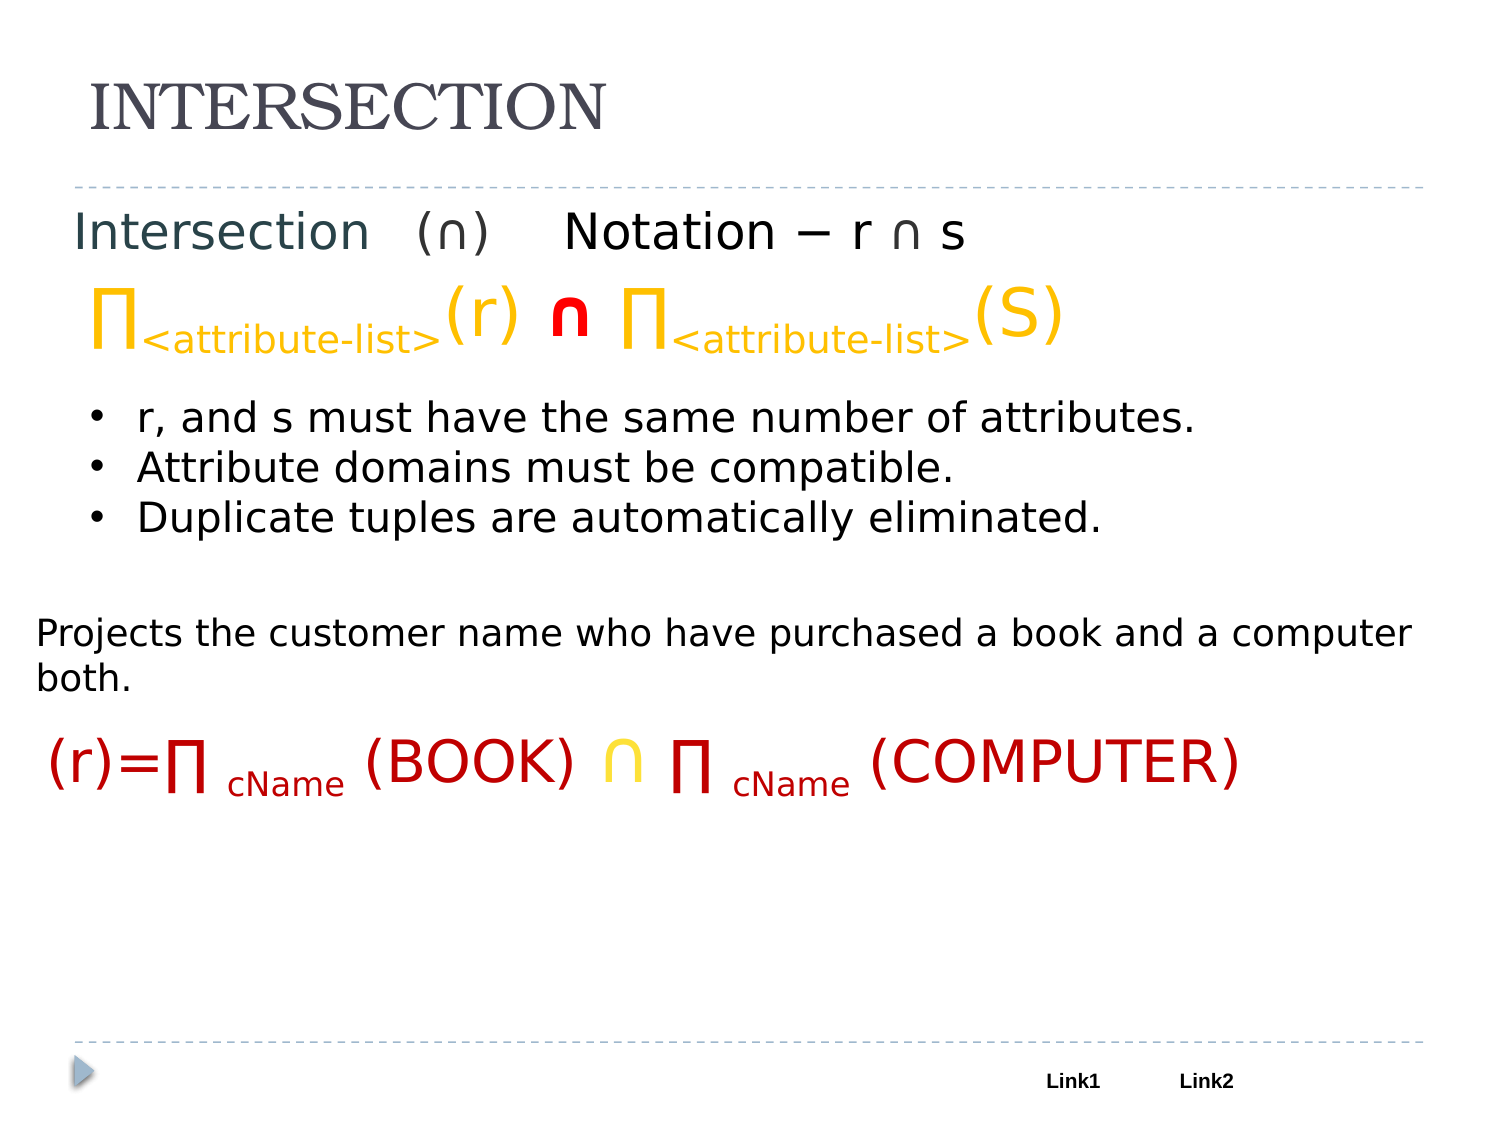

INTERSECTION
Intersection
(∩)
Notation − r ∩ s
∏<attribute-list>(r) ∩ ∏<attribute-list>(S)
r, and s must have the same number of attributes.
Attribute domains must be compatible.
Duplicate tuples are automatically eliminated.
Projects the customer name who have purchased a book and a computer both.
(r)=∏ cName (BOOK) ∩ ∏ cName (COMPUTER)